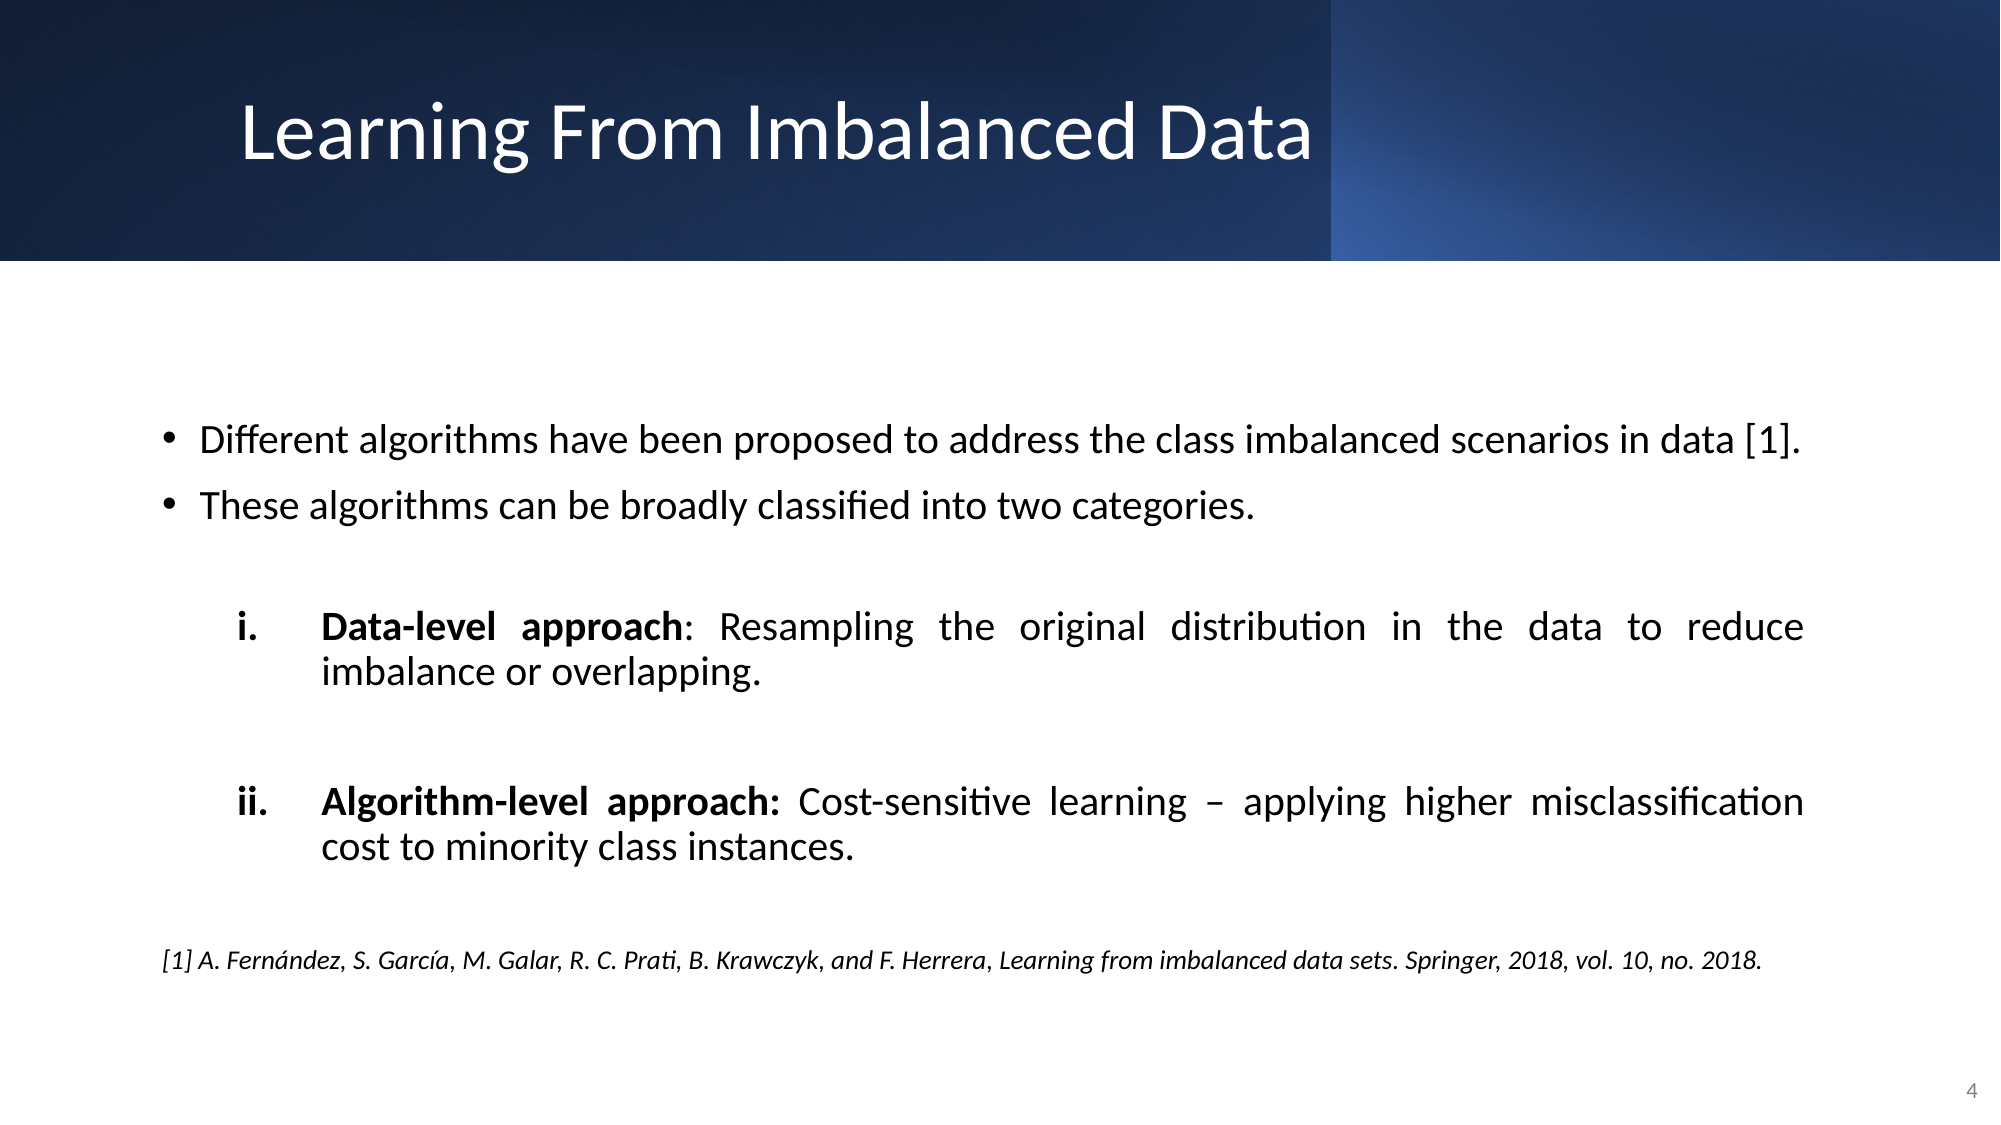

# Learning From Imbalanced Data
Different algorithms have been proposed to address the class imbalanced scenarios in data [1].
These algorithms can be broadly classified into two categories.

Data-level approach: Resampling the original distribution in the data to reduce imbalance or overlapping.

Algorithm-level approach: Cost-sensitive learning – applying higher misclassification cost to minority class instances.

[1] A. Fernández, S. García, M. Galar, R. C. Prati, B. Krawczyk, and F. Herrera, Learning from imbalanced data sets. Springer, 2018, vol. 10, no. 2018.
4